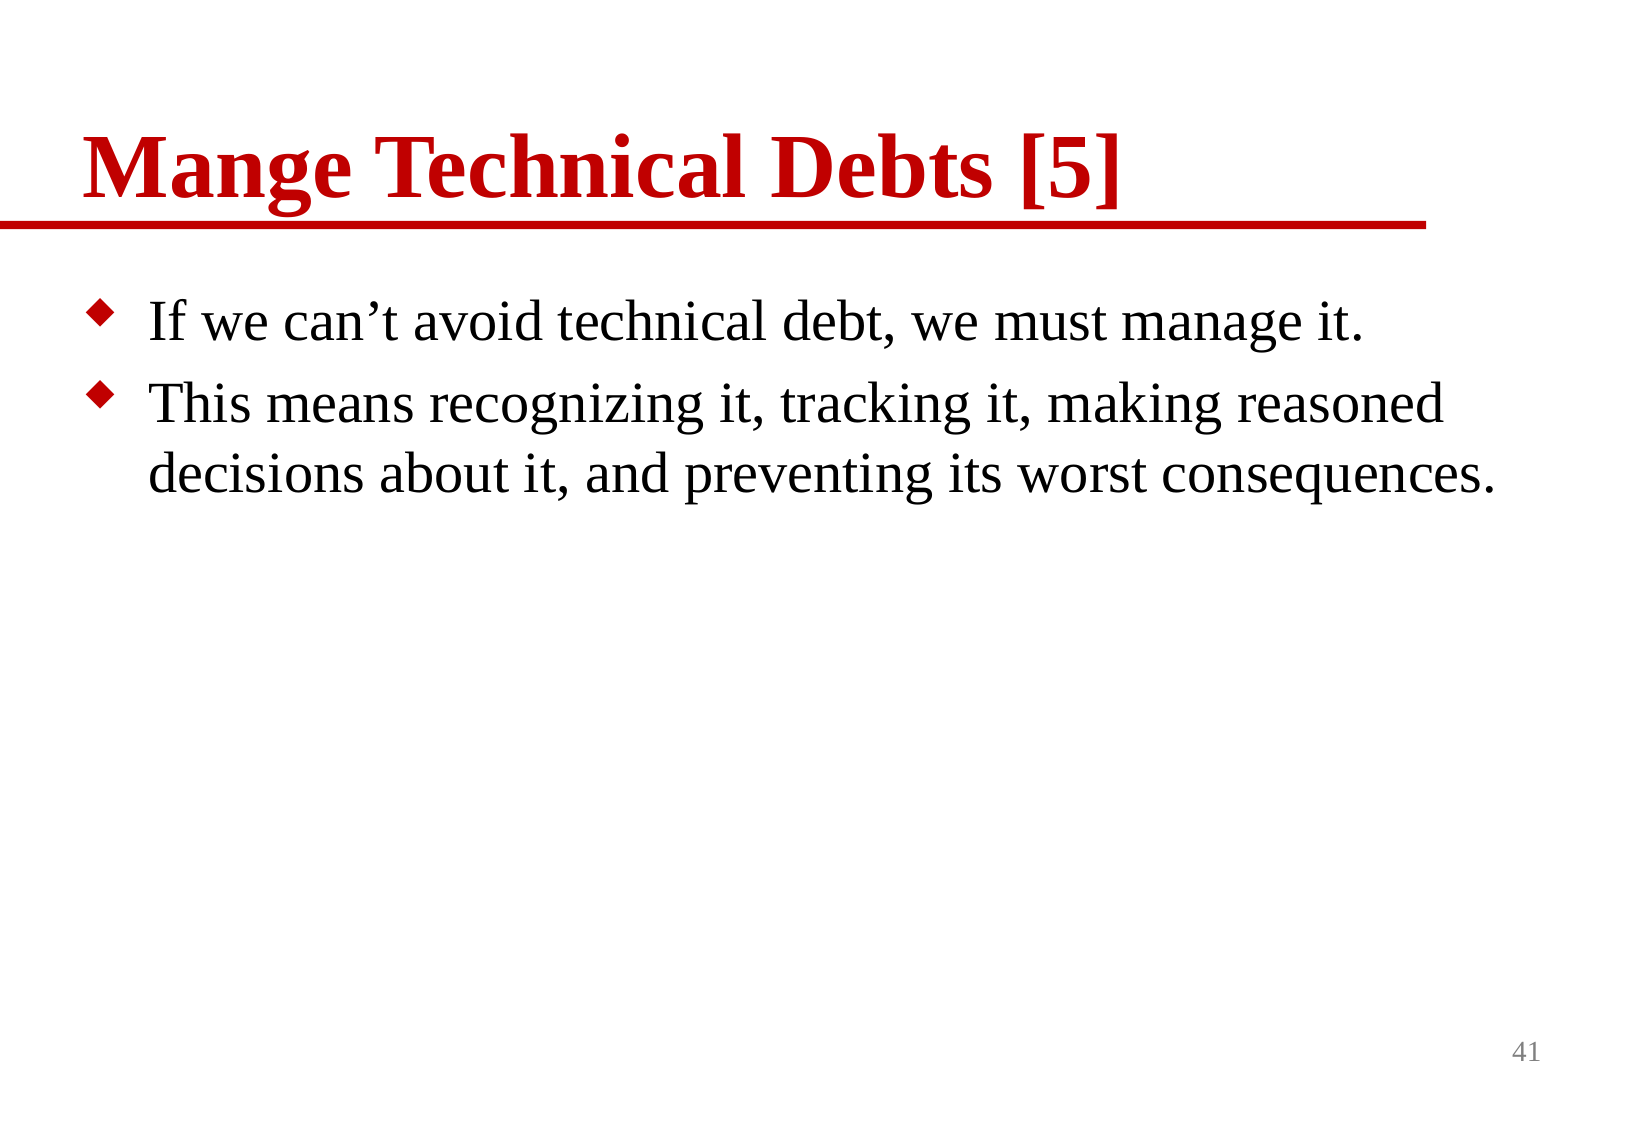

# Mange Technical Debts [5]
If we can’t avoid technical debt, we must manage it.
This means recognizing it, tracking it, making reasoned decisions about it, and preventing its worst consequences.
41